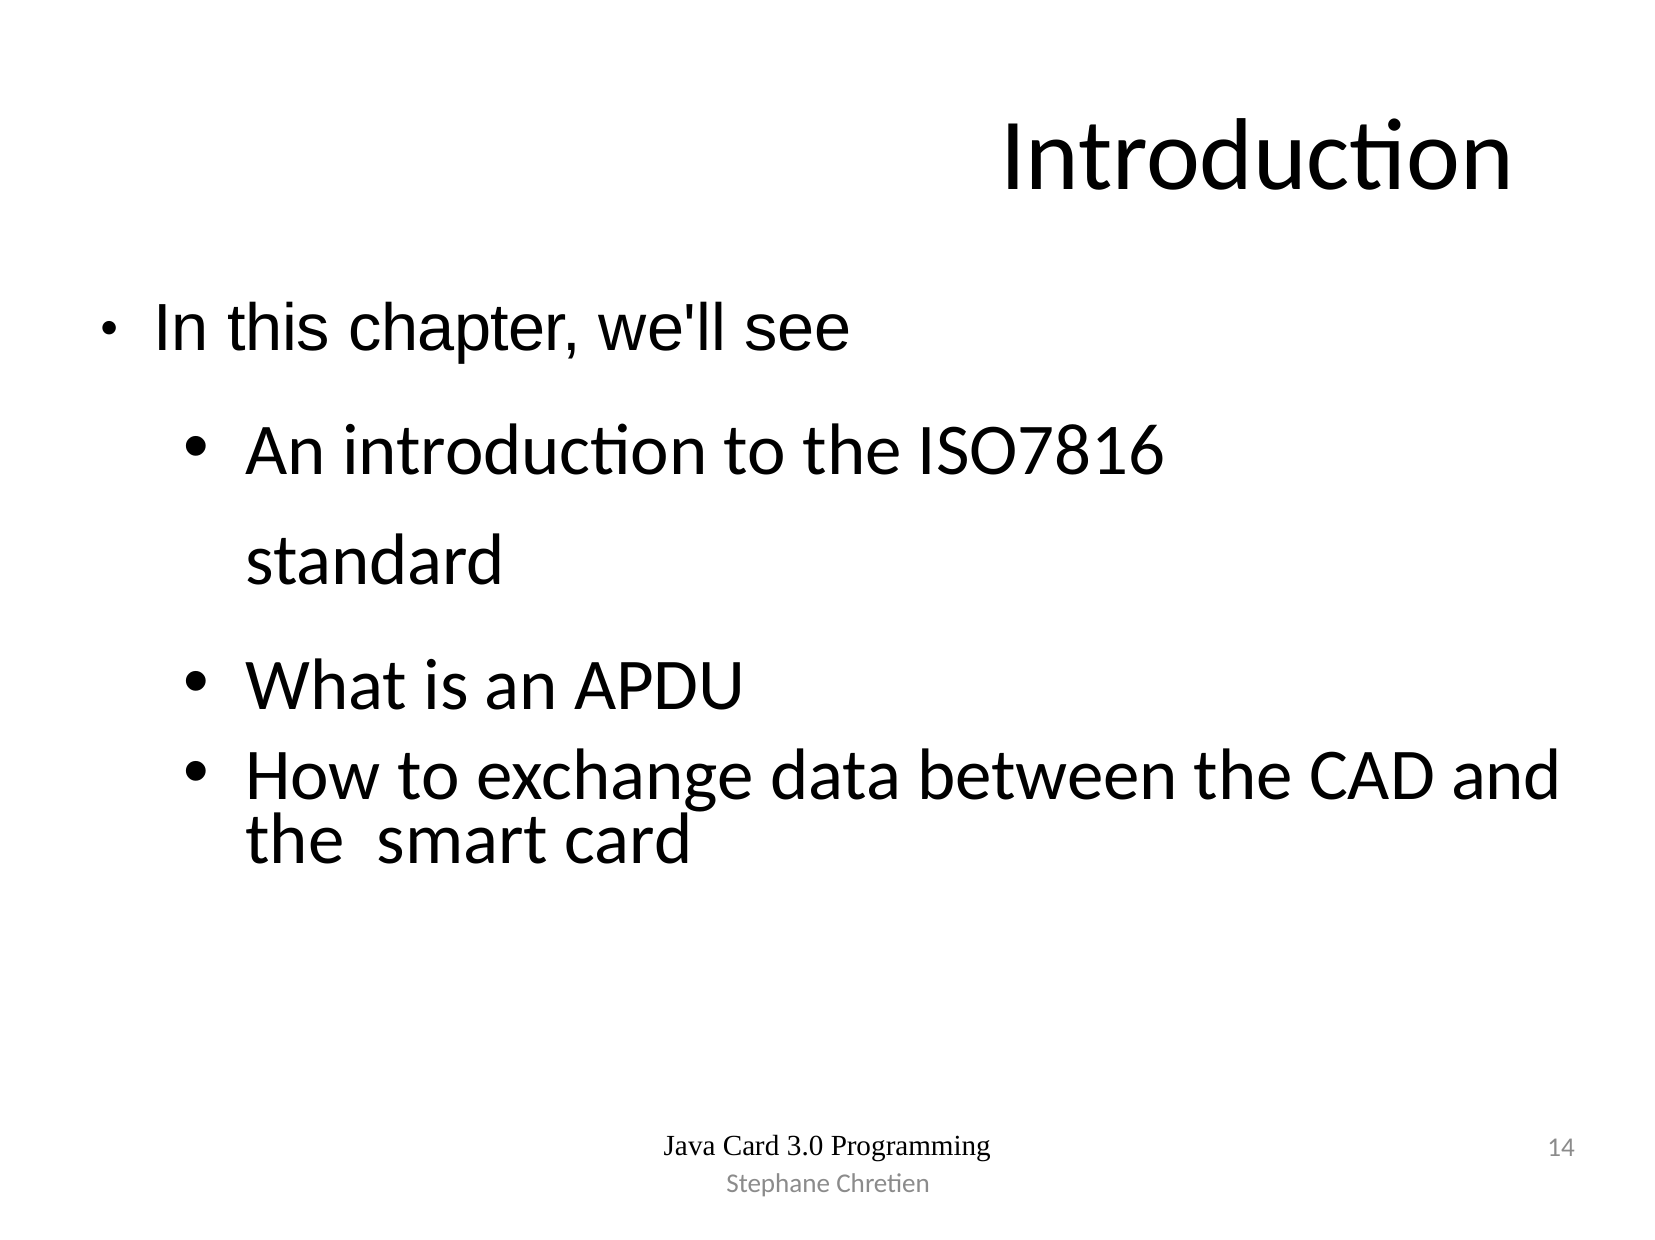

# Introduction
In this chapter, we'll see
An introduction to the ISO7816 standard
What is an APDU
How to exchange data between the CAD and the  smart card
●
Java Card 3.0 Programming
14
Stephane Chretien